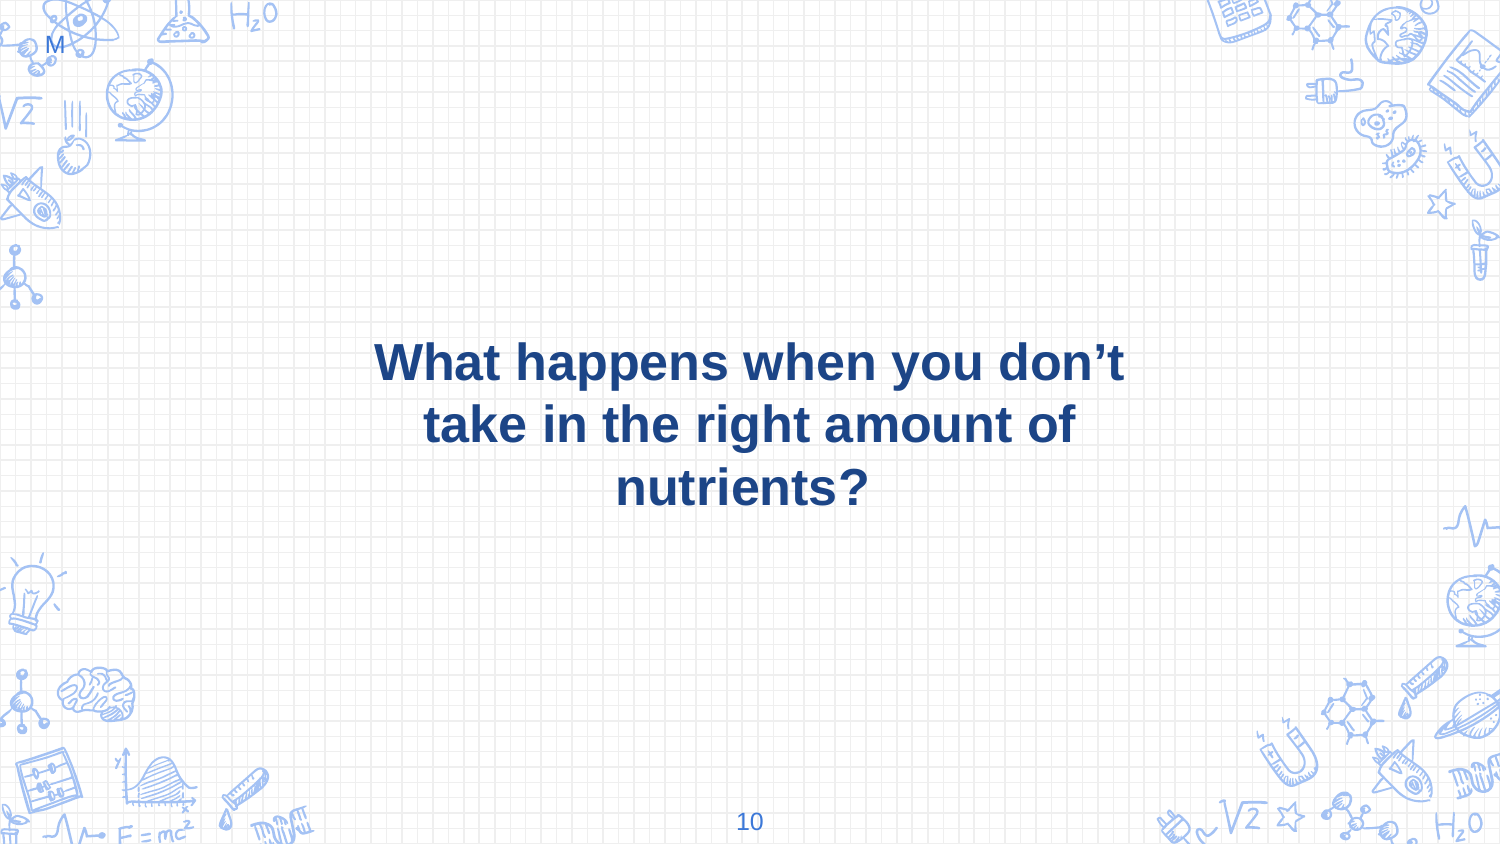

M
What happens when you don’t take in the right amount of nutrients?
10